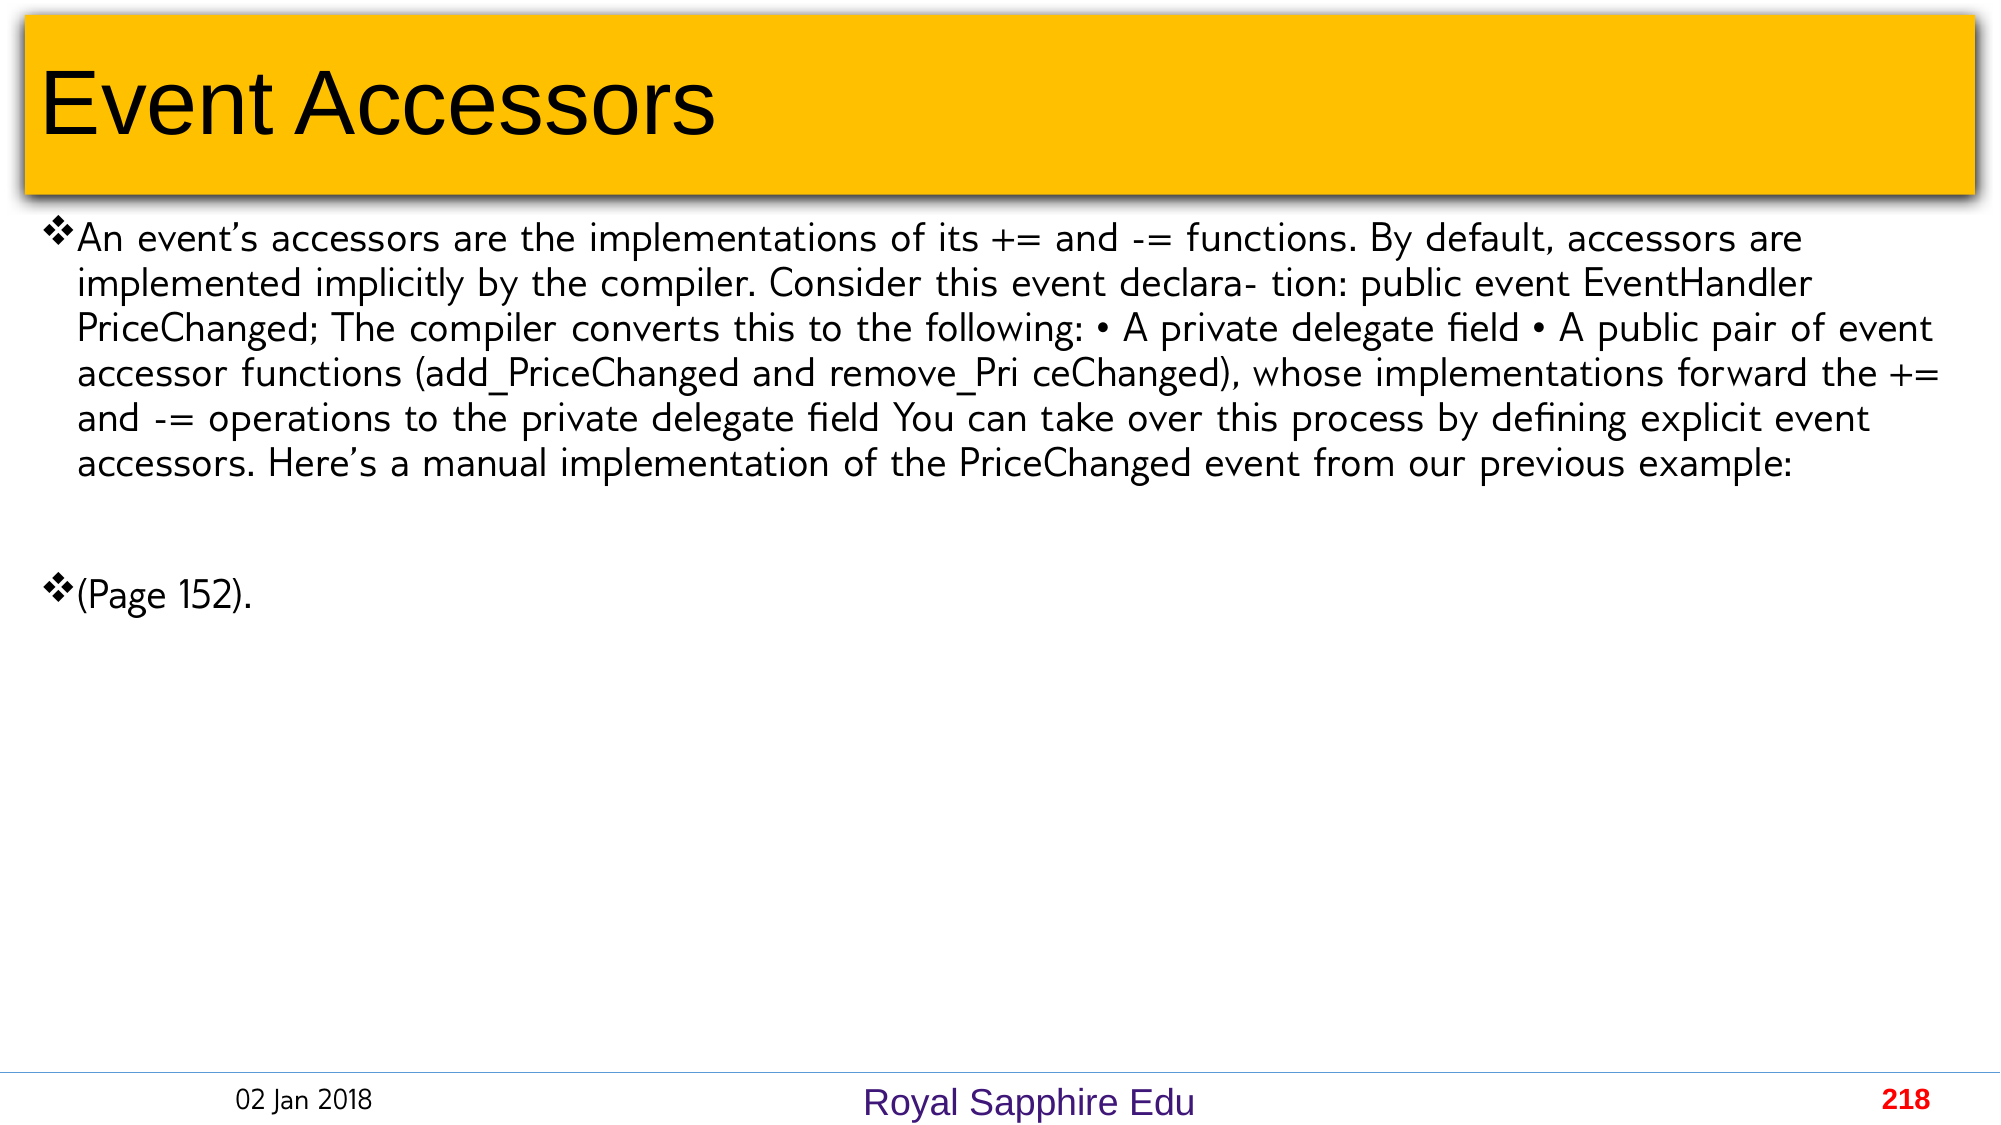

# Event Accessors
An event’s accessors are the implementations of its += and -= functions. By default, accessors are implemented implicitly by the compiler. Consider this event declara‐ tion: public event EventHandler PriceChanged; The compiler converts this to the following: • A private delegate field • A public pair of event accessor functions (add_PriceChanged and remove_Pri ceChanged), whose implementations forward the += and -= operations to the private delegate field You can take over this process by defining explicit event accessors. Here’s a manual implementation of the PriceChanged event from our previous example:

(Page 152).
02 Jan 2018
218